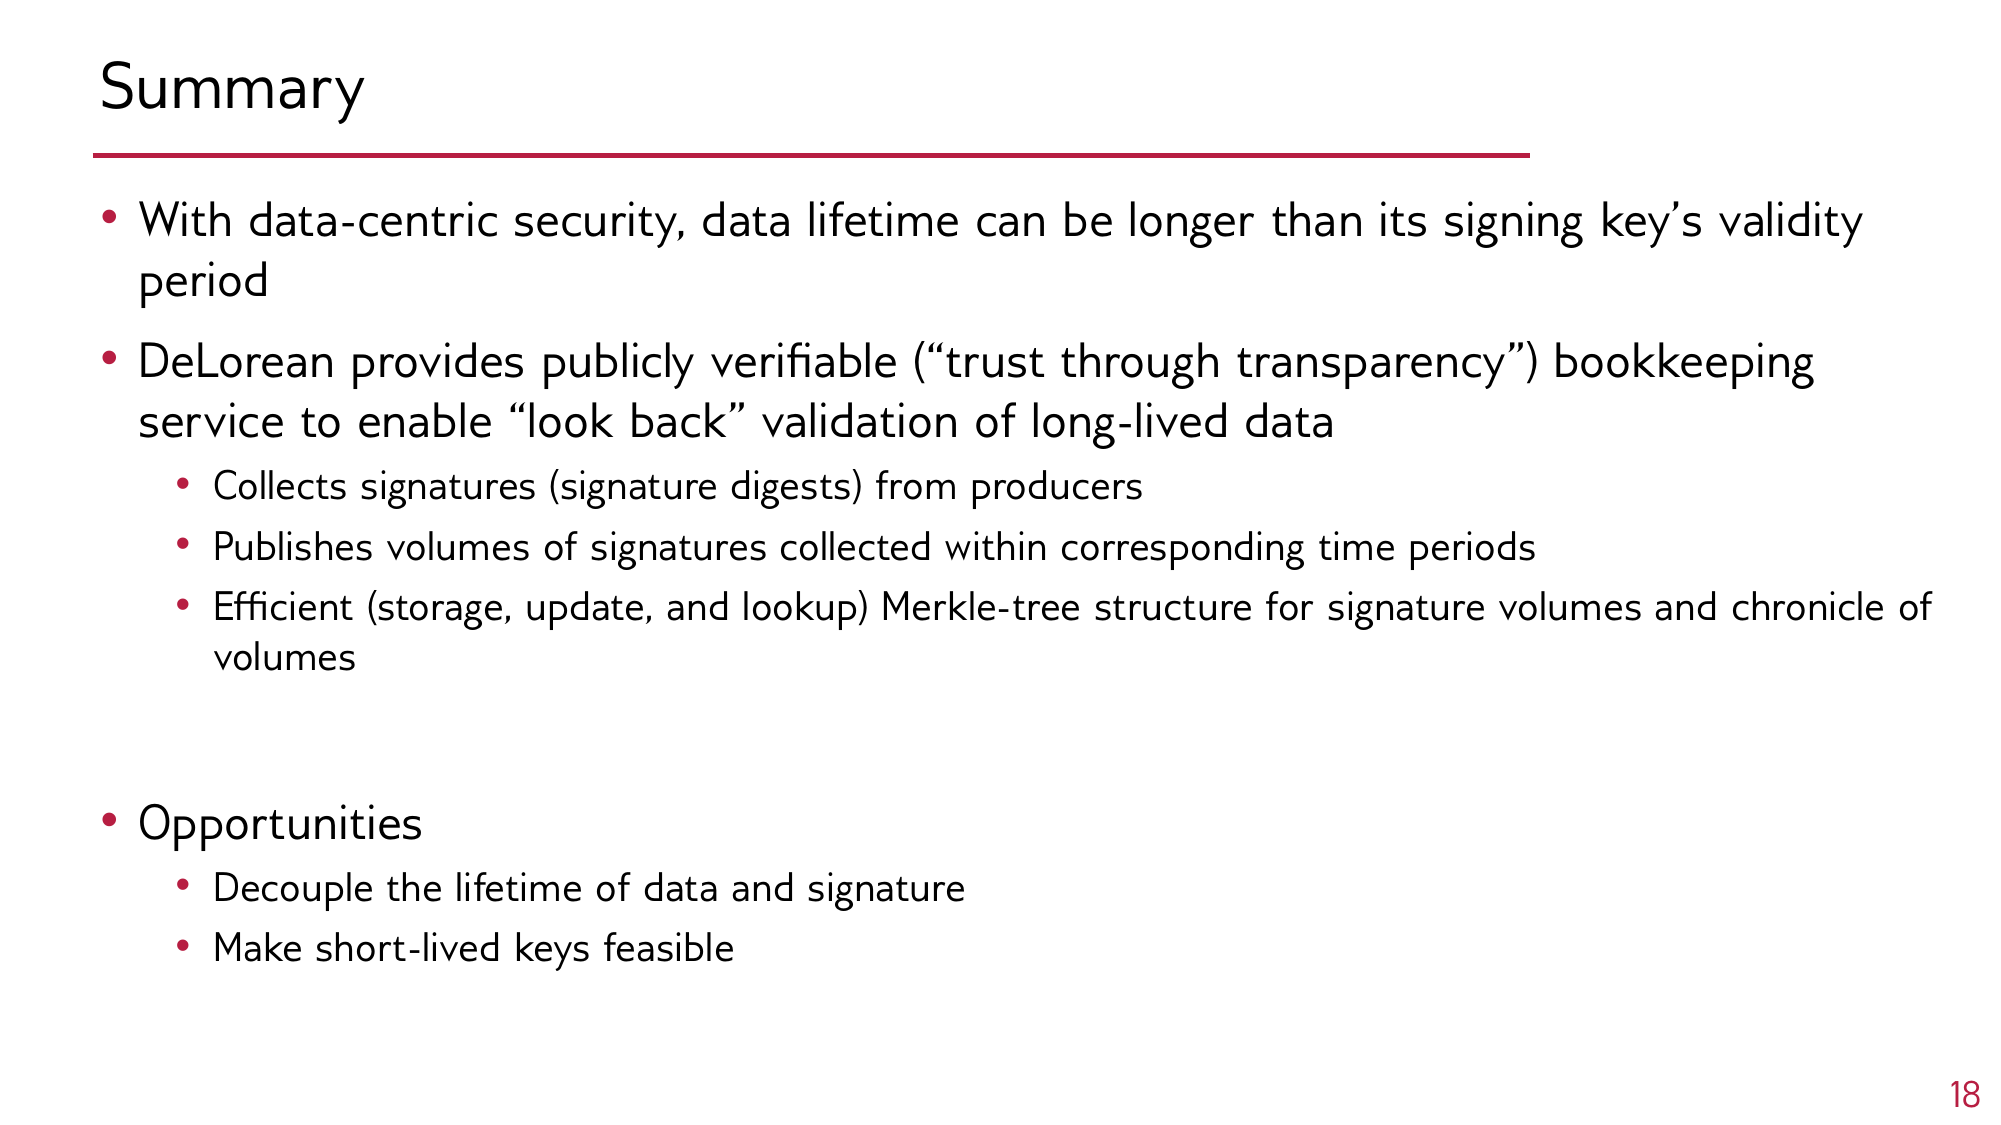

# Summary
With data-centric security, data lifetime can be longer than its signing key’s validity period
DeLorean provides publicly verifiable (“trust through transparency”) bookkeeping service to enable “look back” validation of long-lived data
Collects signatures (signature digests) from producers
Publishes volumes of signatures collected within corresponding time periods
Efficient (storage, update, and lookup) Merkle-tree structure for signature volumes and chronicle of volumes

Opportunities
Decouple the lifetime of data and signature
Make short-lived keys feasible

18